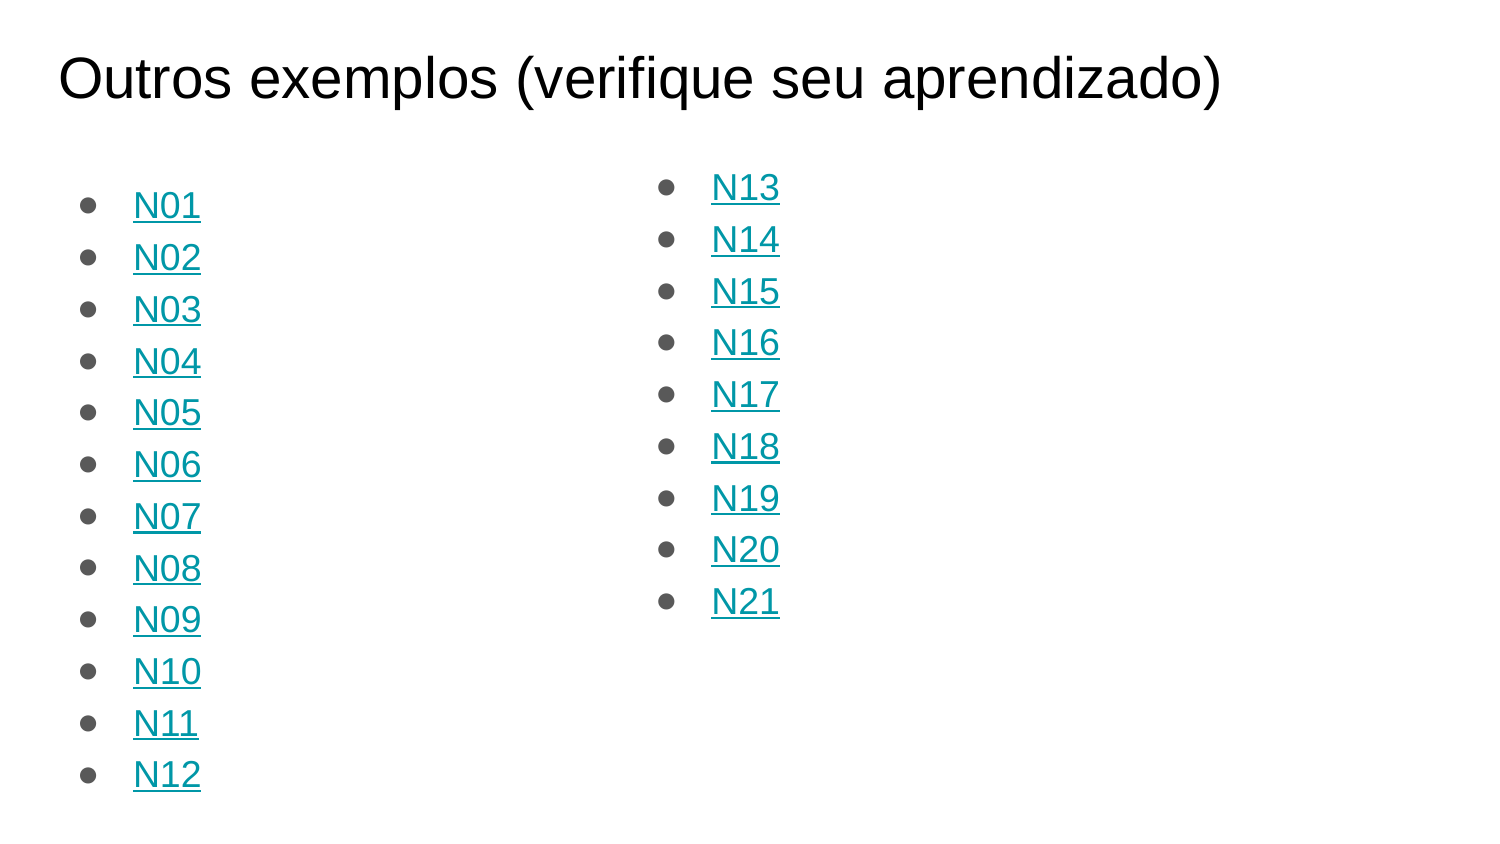

# Outros exemplos (verifique seu aprendizado)
N13
N14
N15
N16
N17
N18
N19
N20
N21
N01
N02
N03
N04
N05
N06
N07
N08
N09
N10
N11
N12